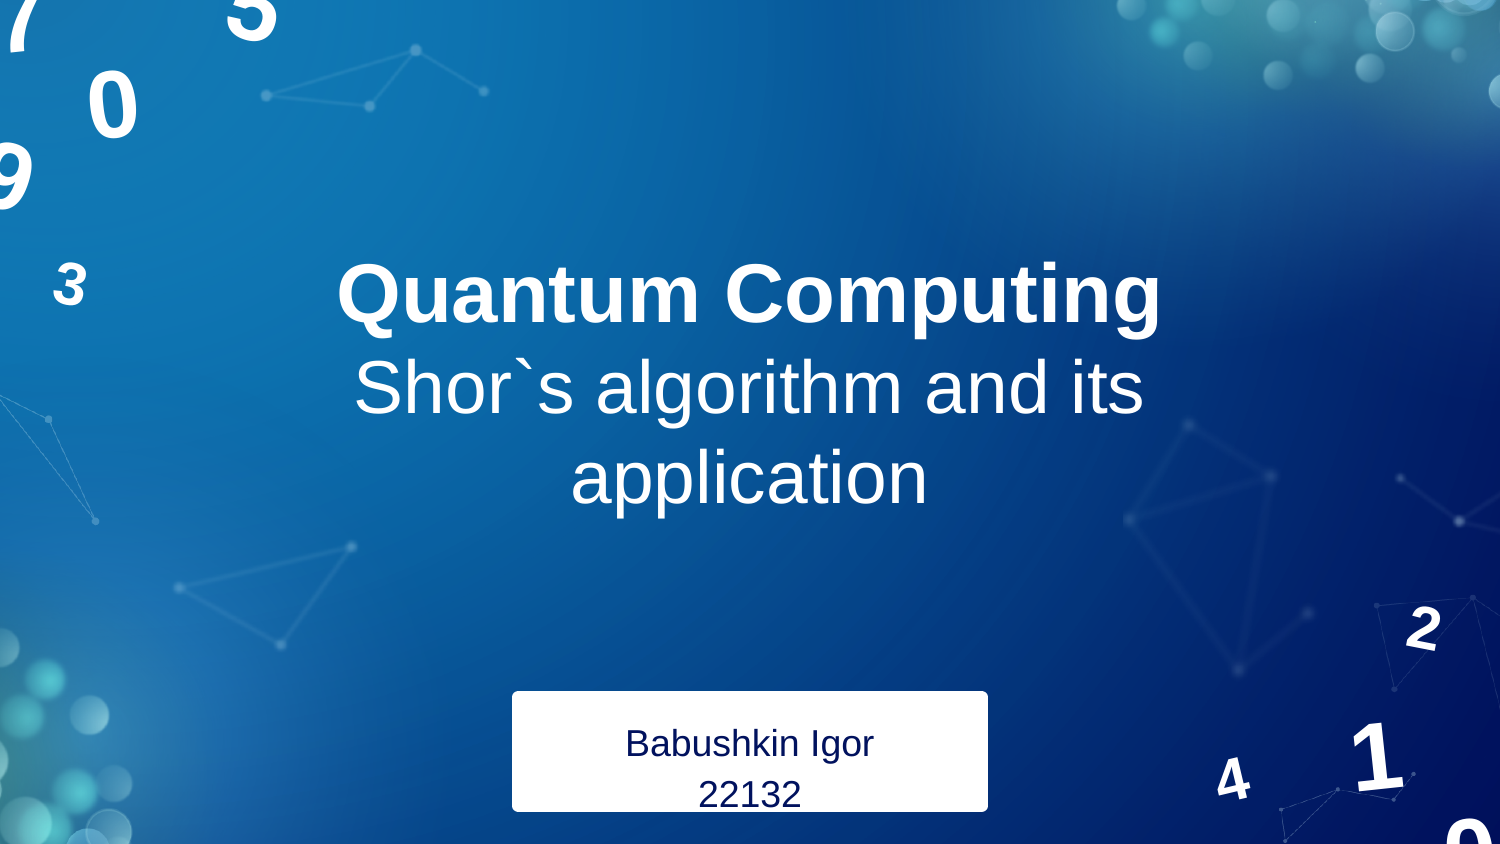

# Quantum Computing Shor`s algorithm and its application
Babushkin Igor
22132